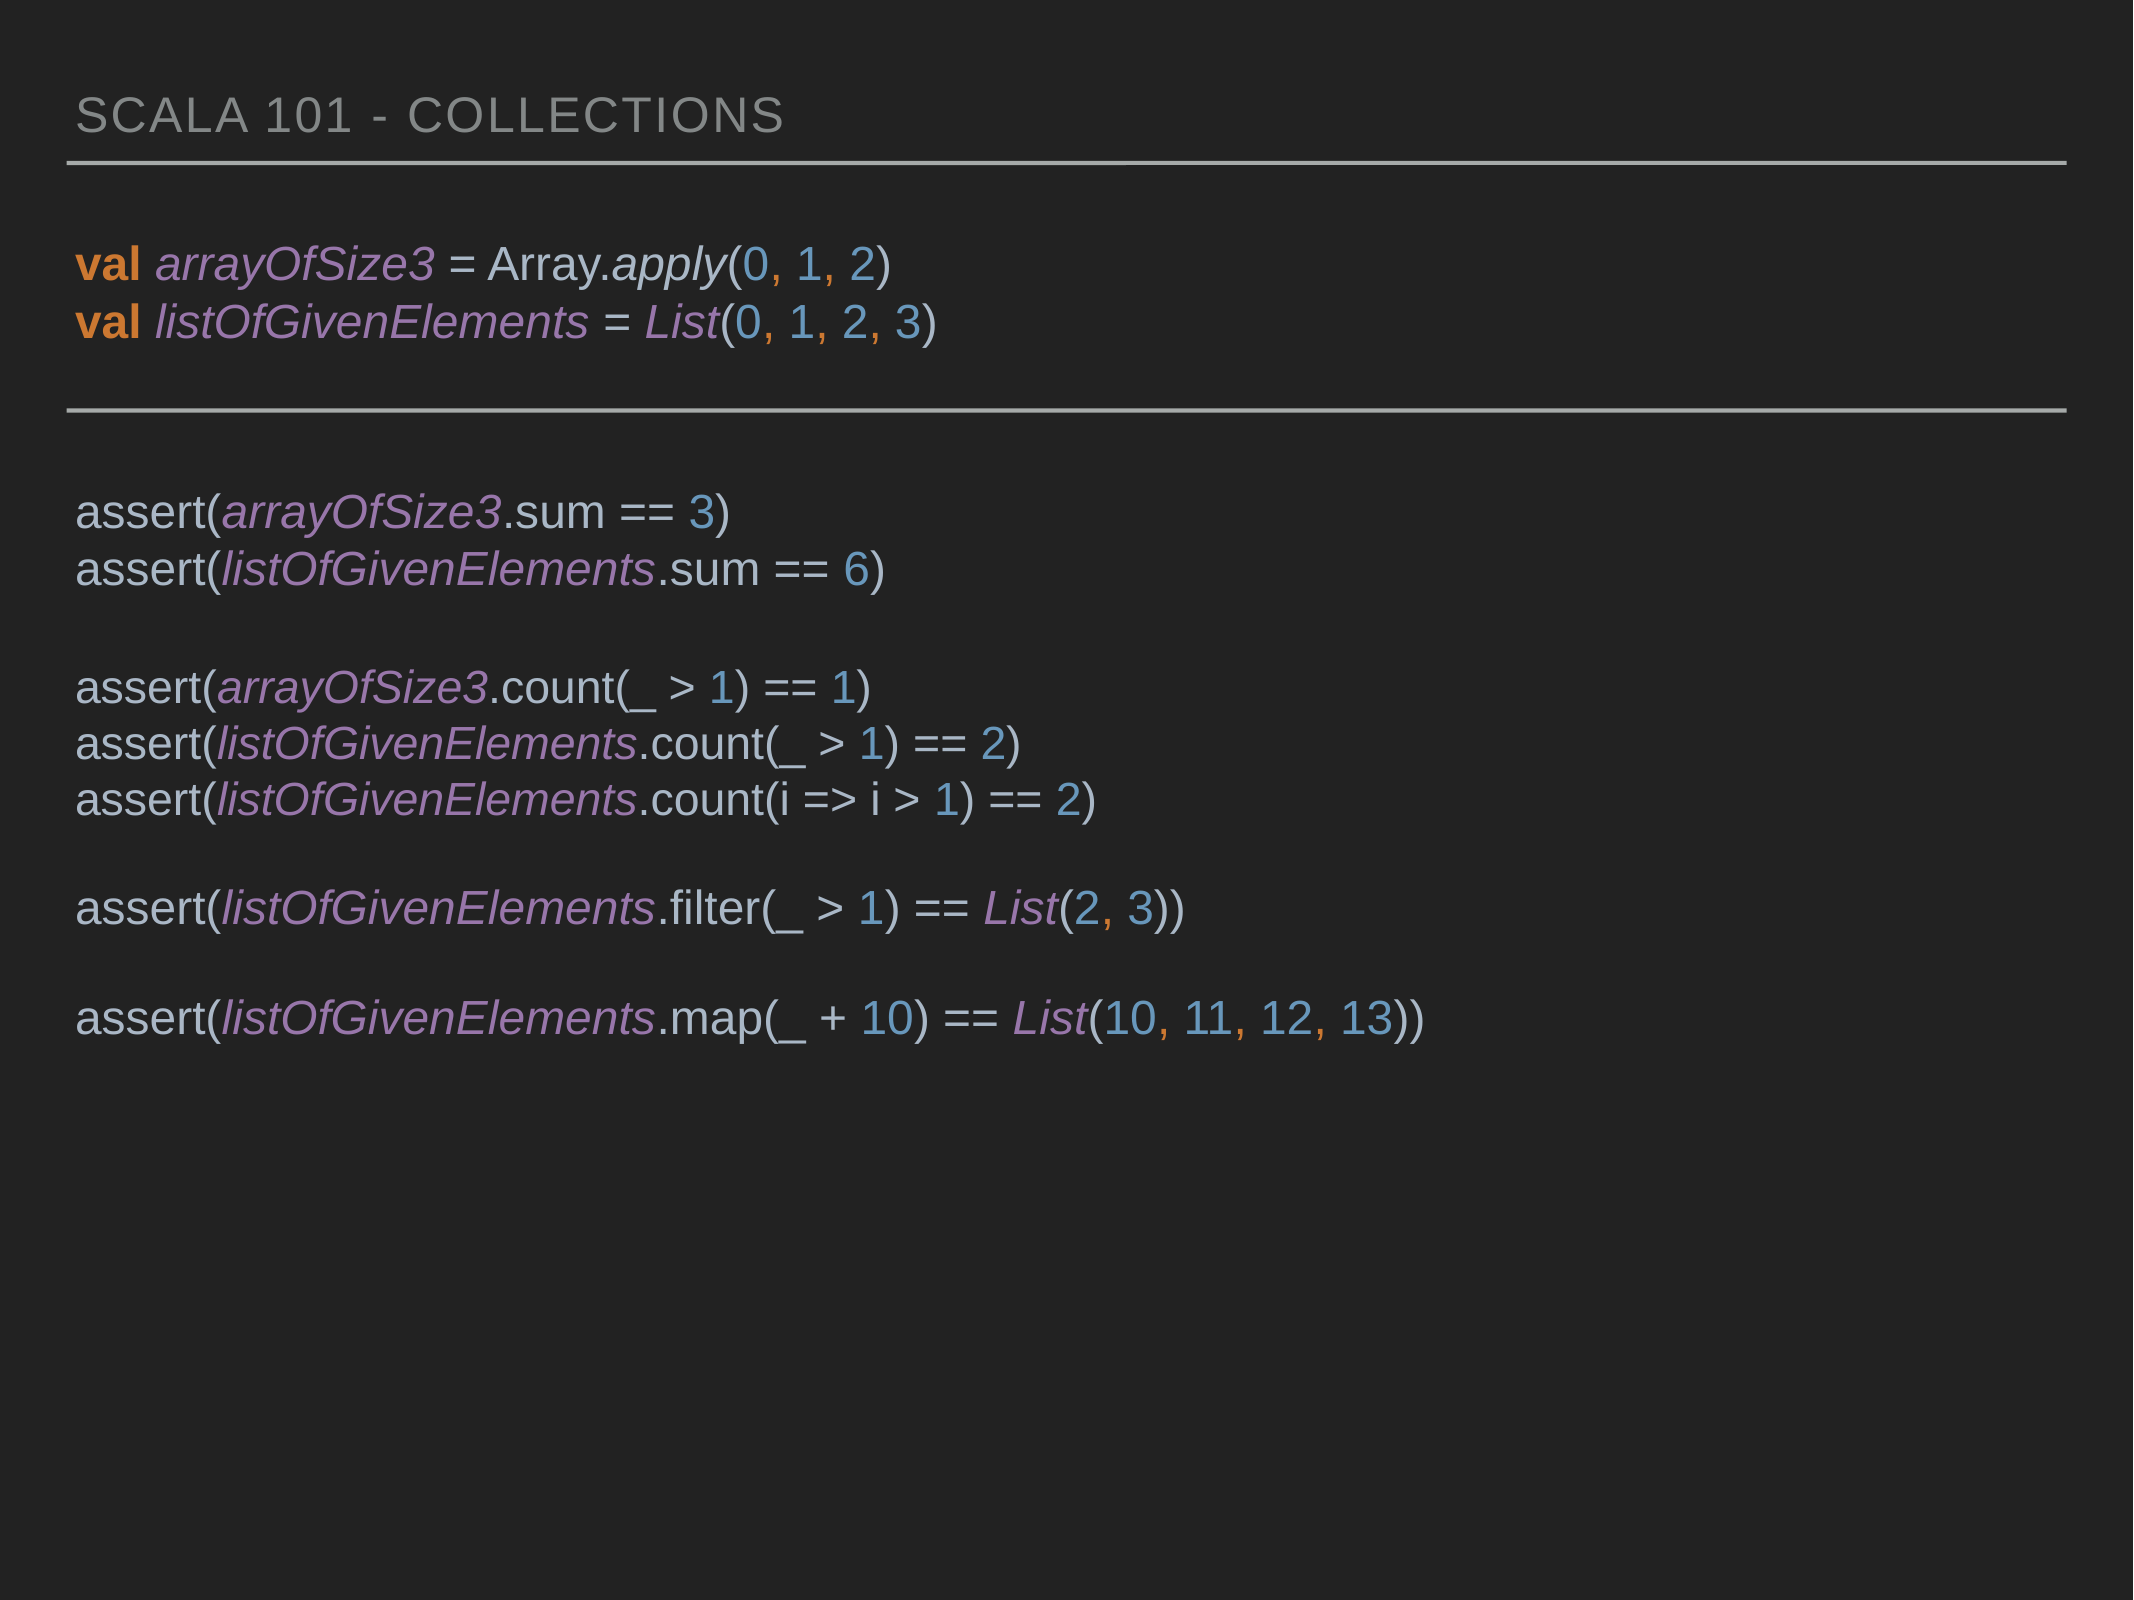

Scala 101 - Collections
val arrayOfSize3 = Array.apply(0, 1, 2)
val listOfGivenElements = List(0, 1, 2, 3)

assert(arrayOfSize3.sum == 3)
assert(listOfGivenElements.sum == 6)
assert(arrayOfSize3.count(_ > 1) == 1)
assert(listOfGivenElements.count(_ > 1) == 2)
assert(listOfGivenElements.count(i => i > 1) == 2)
assert(listOfGivenElements.filter(_ > 1) == List(2, 3))
assert(listOfGivenElements.map(_ + 10) == List(10, 11, 12, 13))